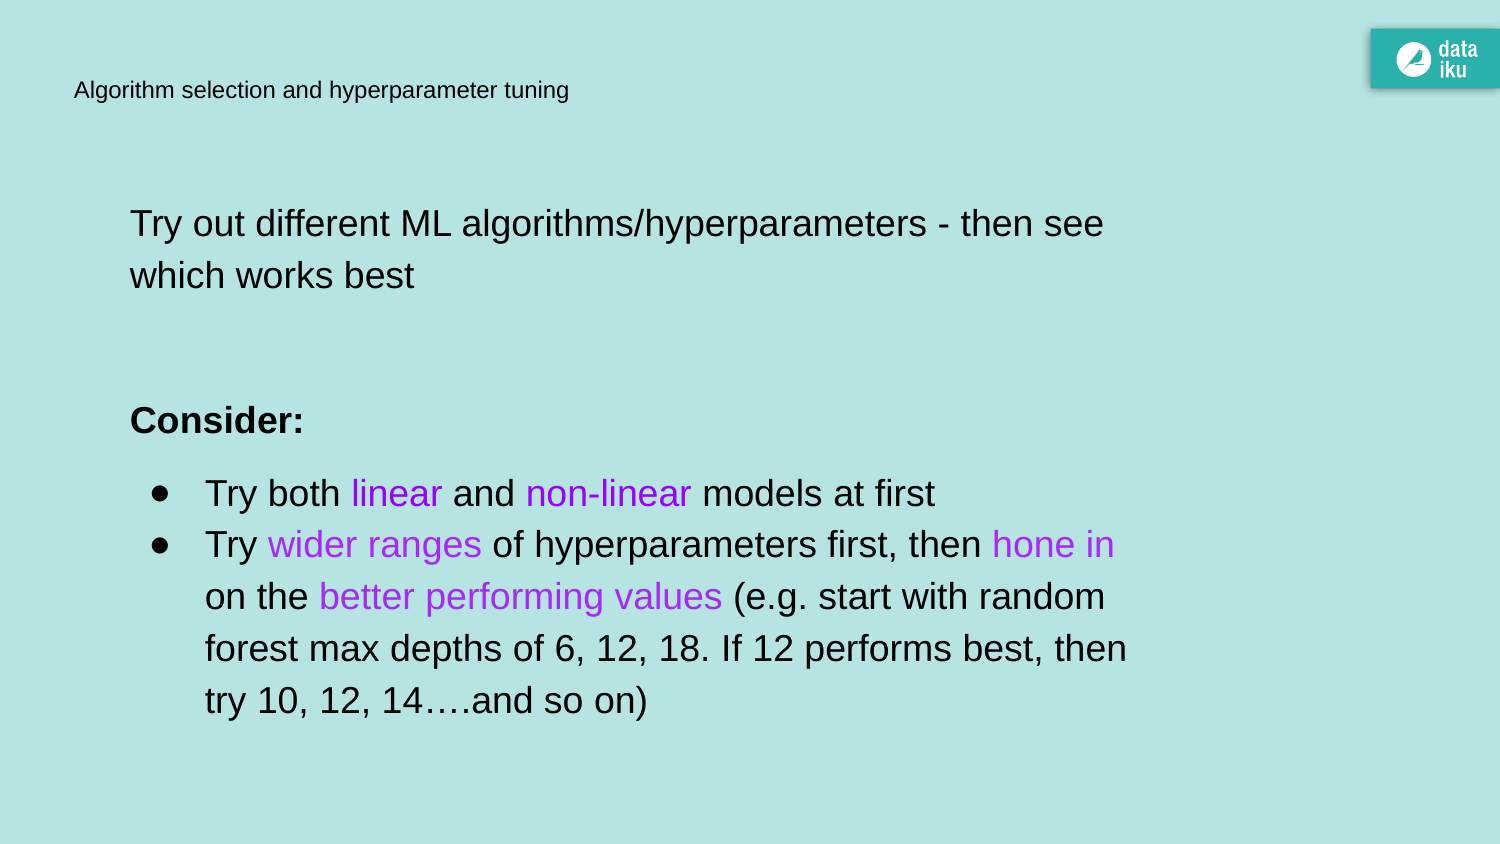

# Algorithm selection and hyperparameter tuning
Try out different ML algorithms/hyperparameters - then see which works best

Consider:
Try both linear and non-linear models at first
Try wider ranges of hyperparameters first, then hone in on the better performing values (e.g. start with random forest max depths of 6, 12, 18. If 12 performs best, then try 10, 12, 14….and so on)